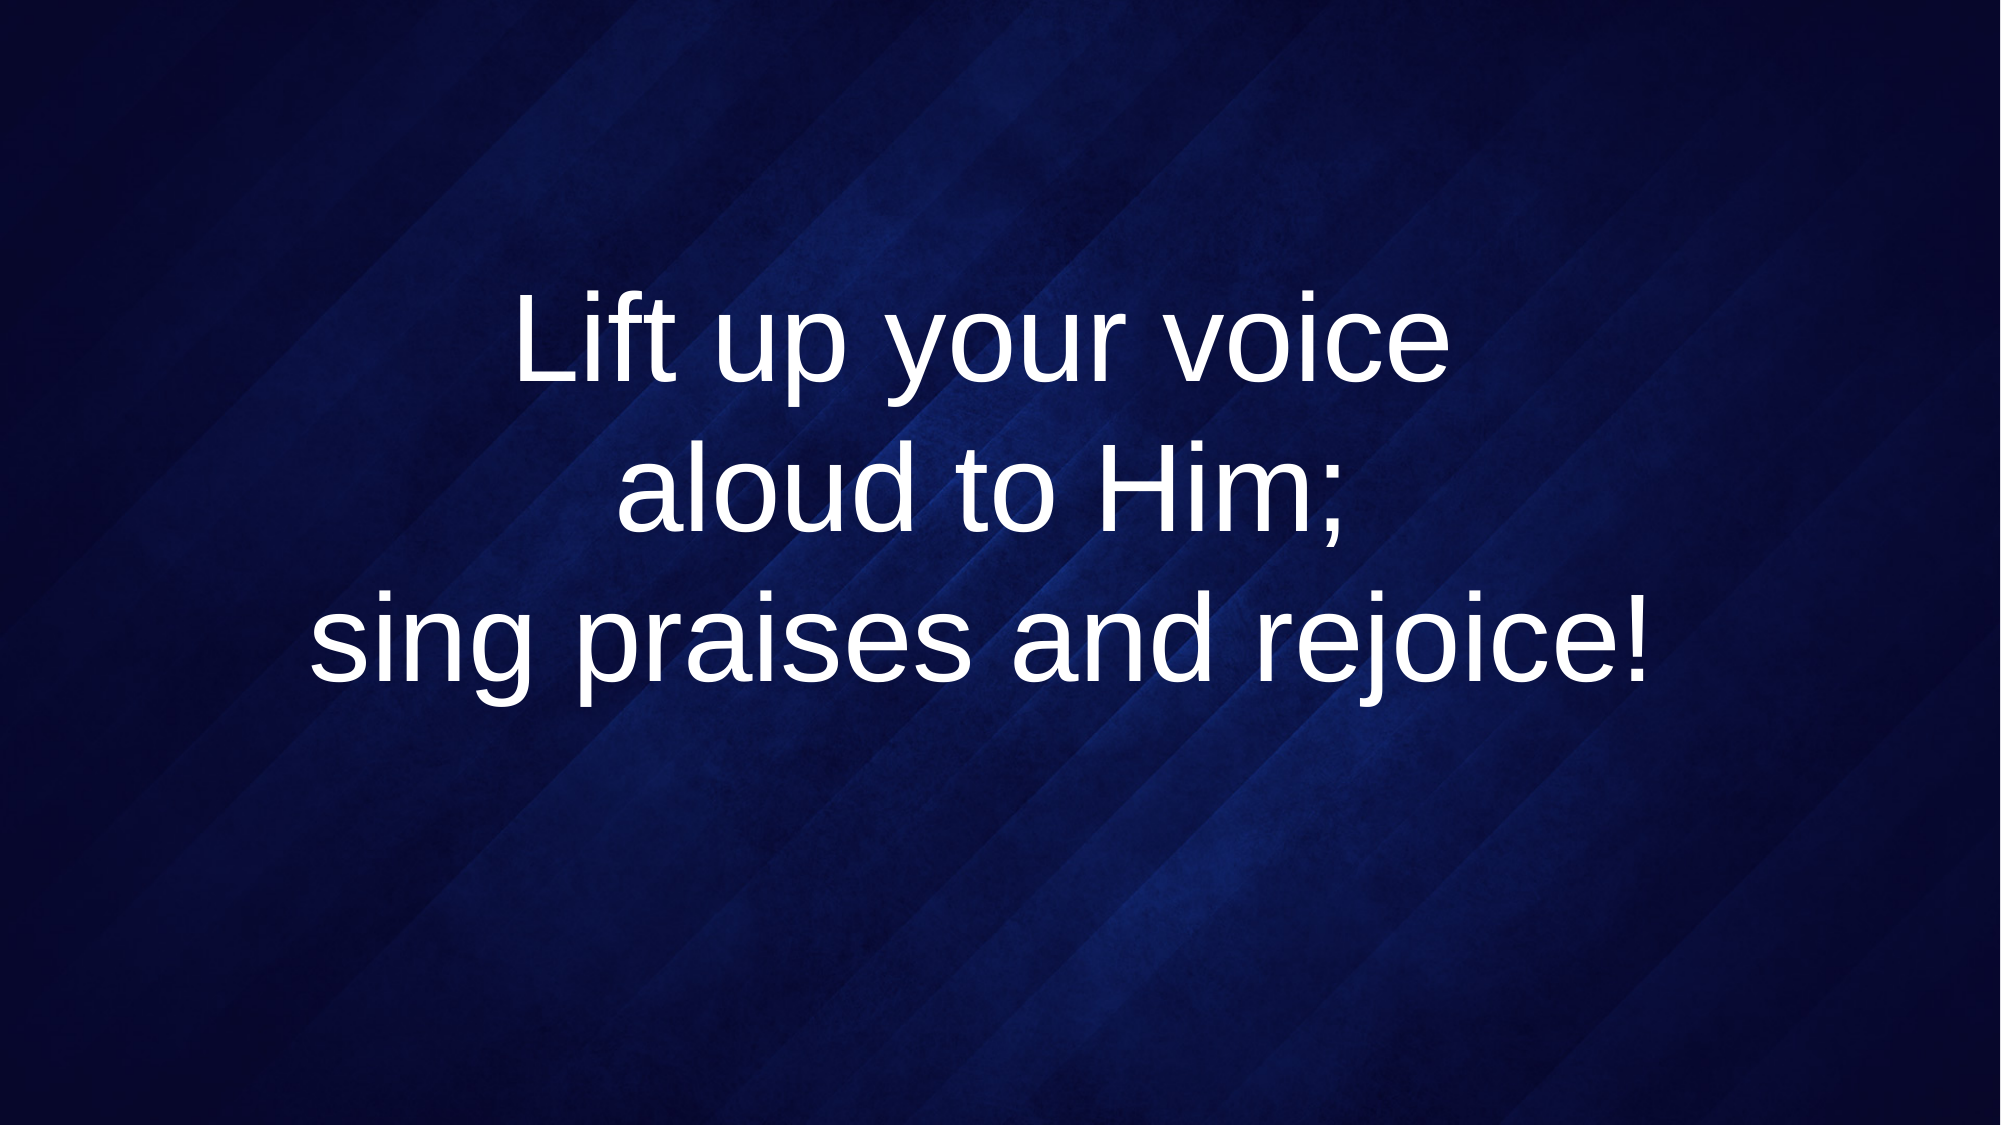

# Lift up your voice aloud to Him; sing praises and rejoice!